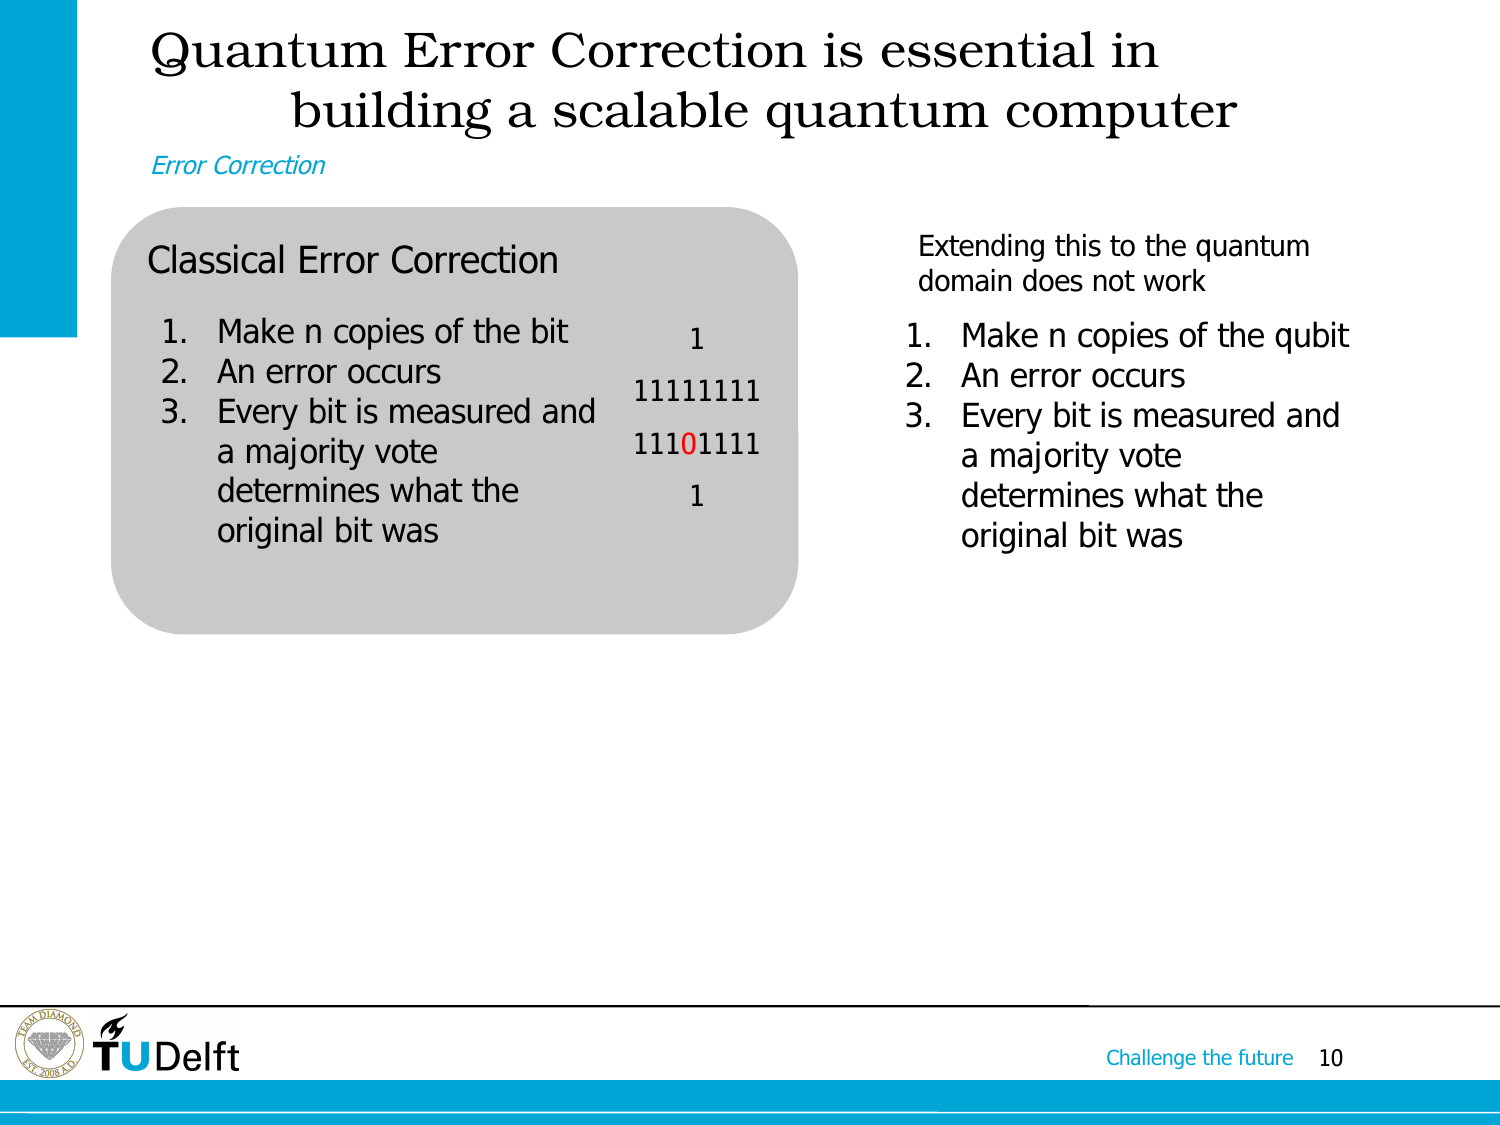

# Quantum Error Correction is essential in building a scalable quantum computer
Error Correction
Classical Error Correction
1
11111111
11101111
1
Make n copies of the bit
An error occurs
Every bit is measured and a majority vote determines what the original bit was
Extending this to the quantum domain does not work
Make n copies of the qubit
An error occurs
Every bit is measured and a majority vote determines what the original bit was